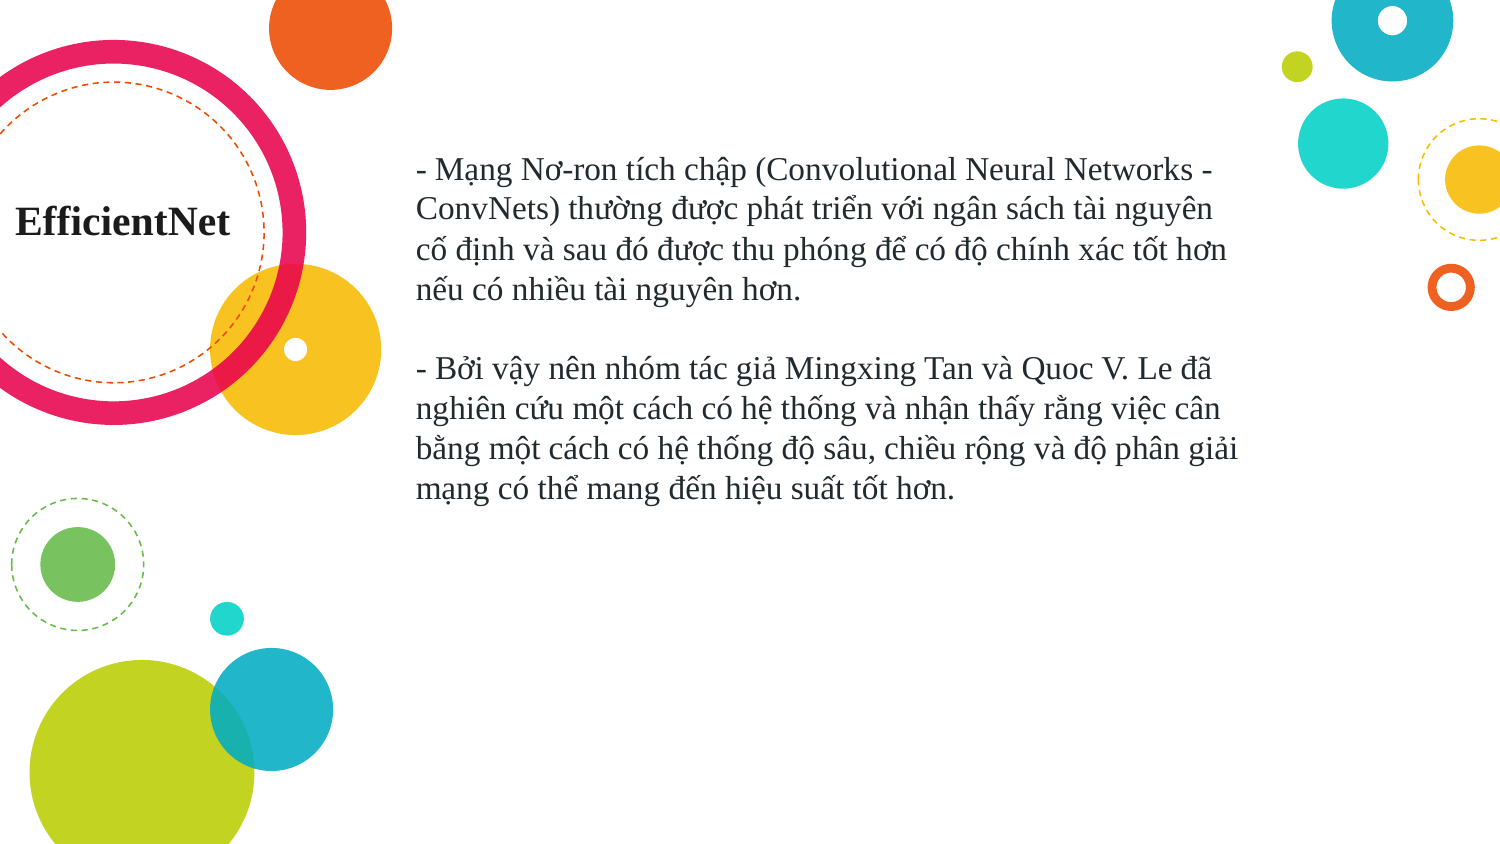

EfficientNet
# - Mạng Nơ-ron tích chập (Convolutional Neural Networks - ConvNets) thường được phát triển với ngân sách tài nguyên cố định và sau đó được thu phóng để có độ chính xác tốt hơn nếu có nhiều tài nguyên hơn. - Bởi vậy nên nhóm tác giả Mingxing Tan và Quoc V. Le đã nghiên cứu một cách có hệ thống và nhận thấy rằng việc cân bằng một cách có hệ thống độ sâu, chiều rộng và độ phân giải mạng có thể mang đến hiệu suất tốt hơn.